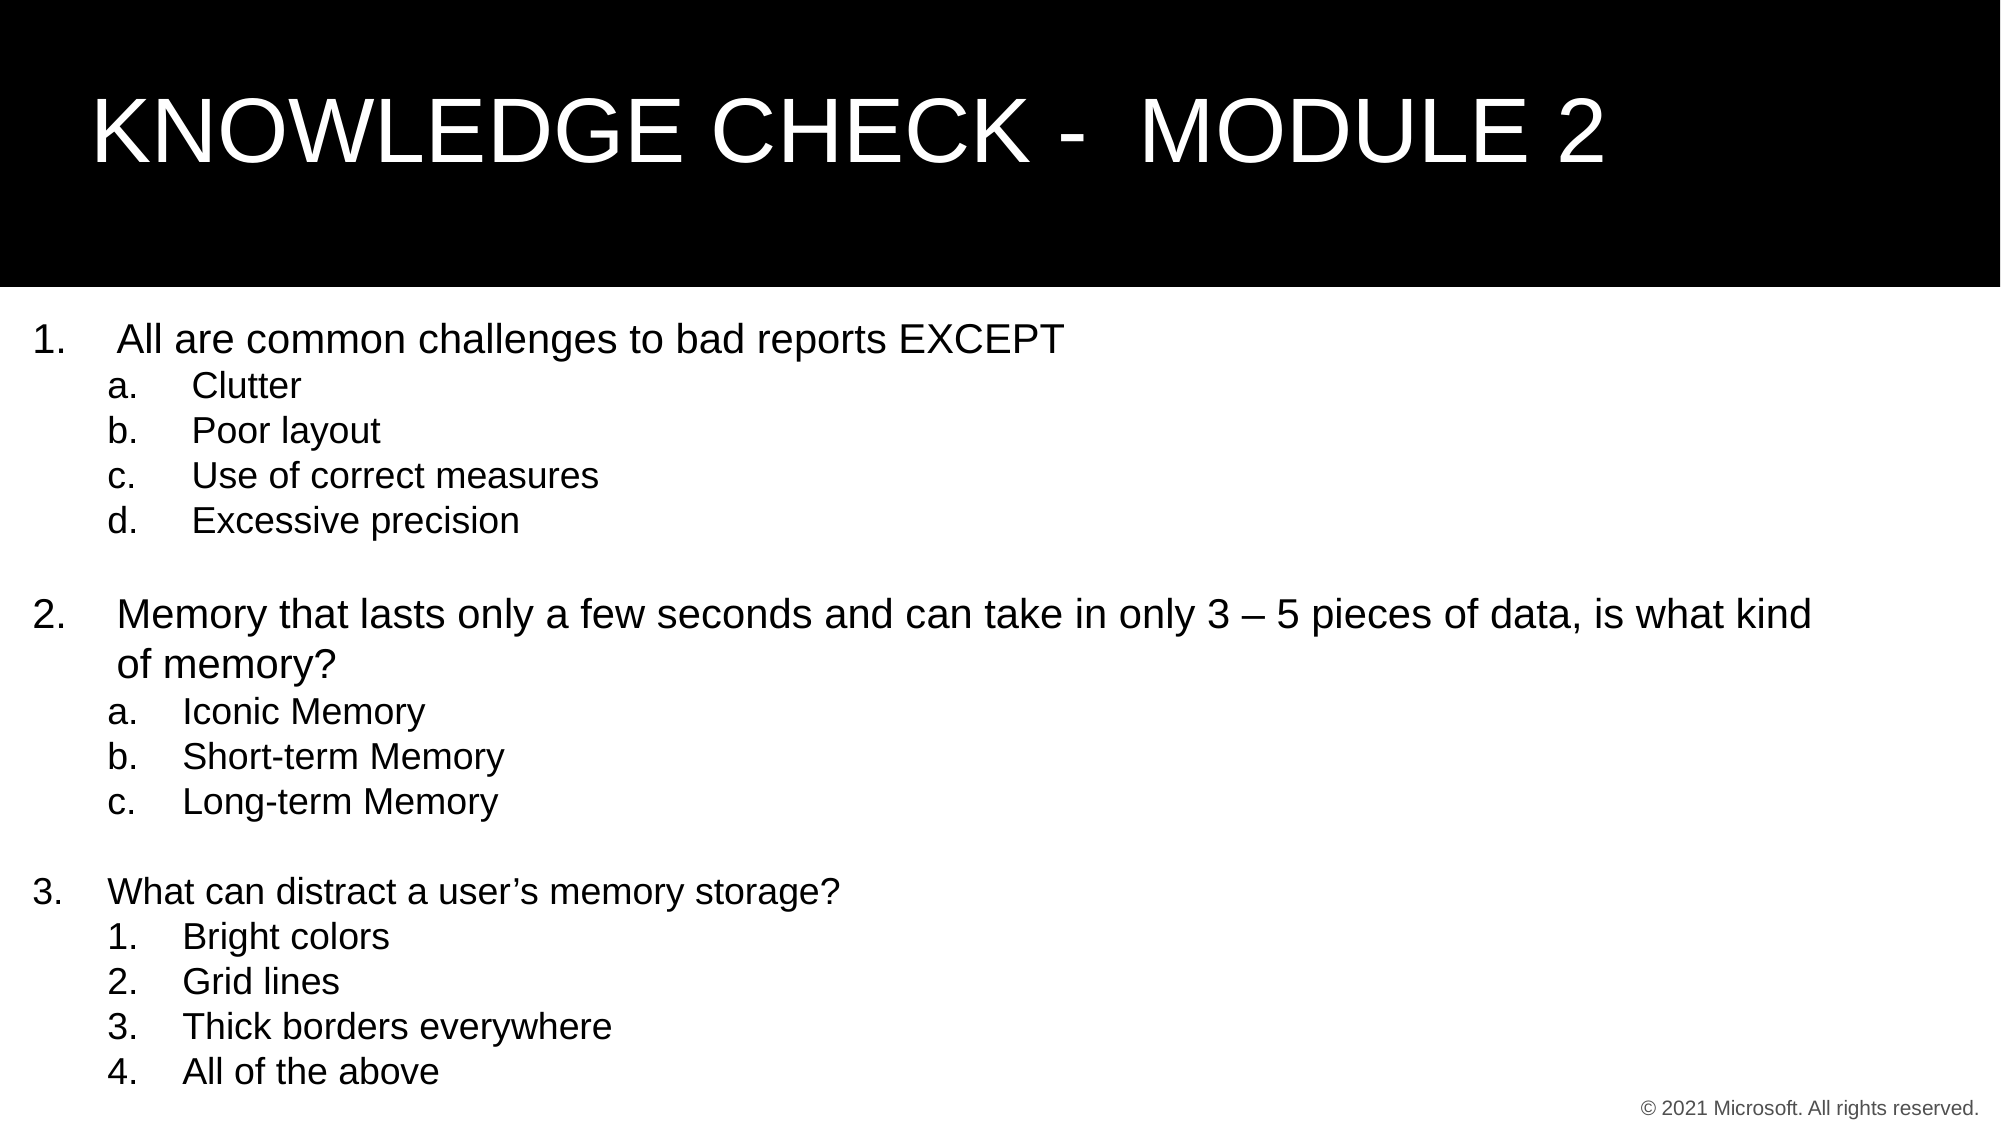

# KNOWLEDGE CHECK -  MODULE 2

All are common challenges to bad reports EXCEPT
Clutter
Poor layout
Use of correct measures
Excessive precision

Memory that lasts only a few seconds and can take in only 3 – 5 pieces of data, is what kind of memory?
Iconic Memory
Short-term Memory
Long-term Memory

What can distract a user’s memory storage?
Bright colors
Grid lines
Thick borders everywhere
All of the above
© 2021 Microsoft. All rights reserved.